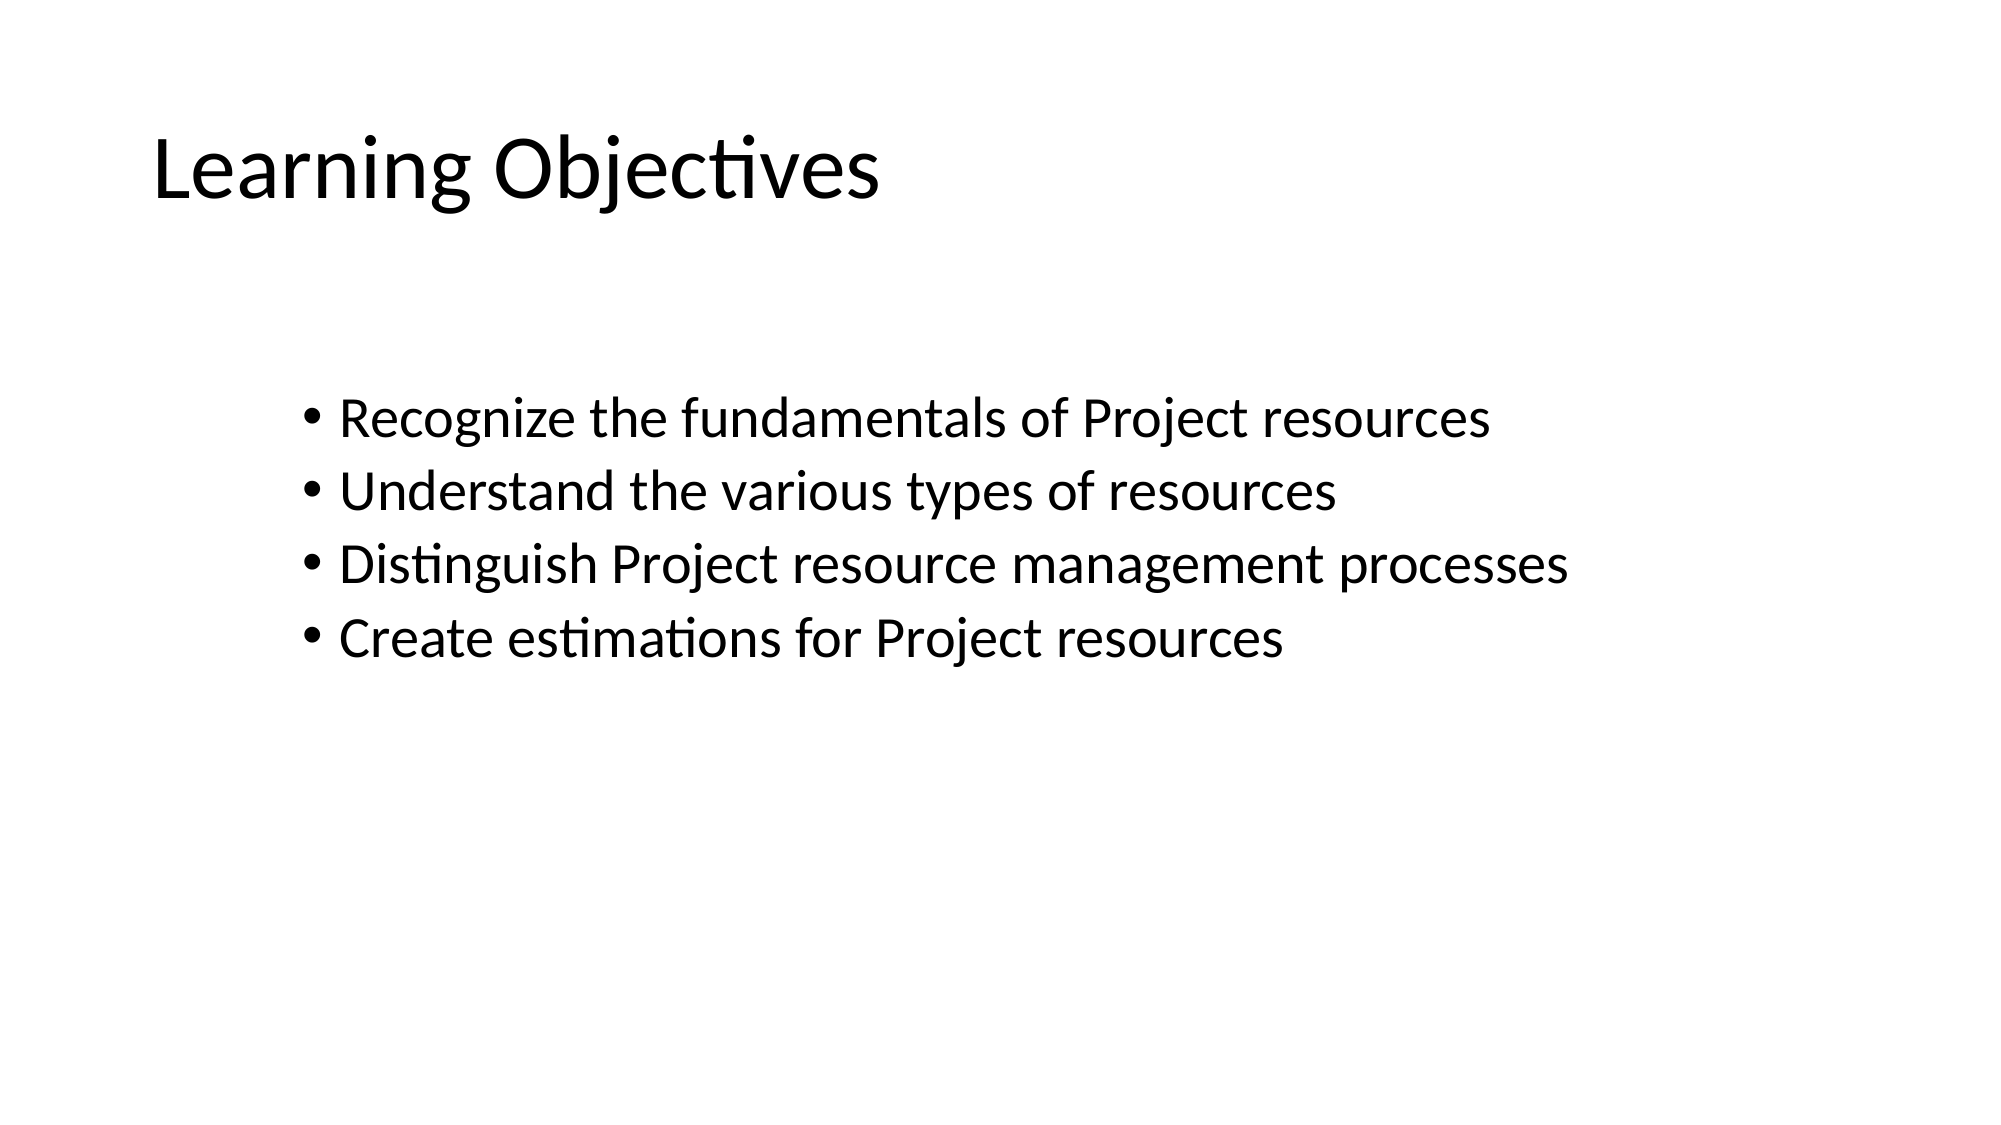

# Learning Objectives

Recognize the fundamentals of Project resources
Understand the various types of resources
Distinguish Project resource management processes
Create estimations for Project resources

The PMI Registered Education Provider logo is a registered mark of the Project Management Institute, Inc.